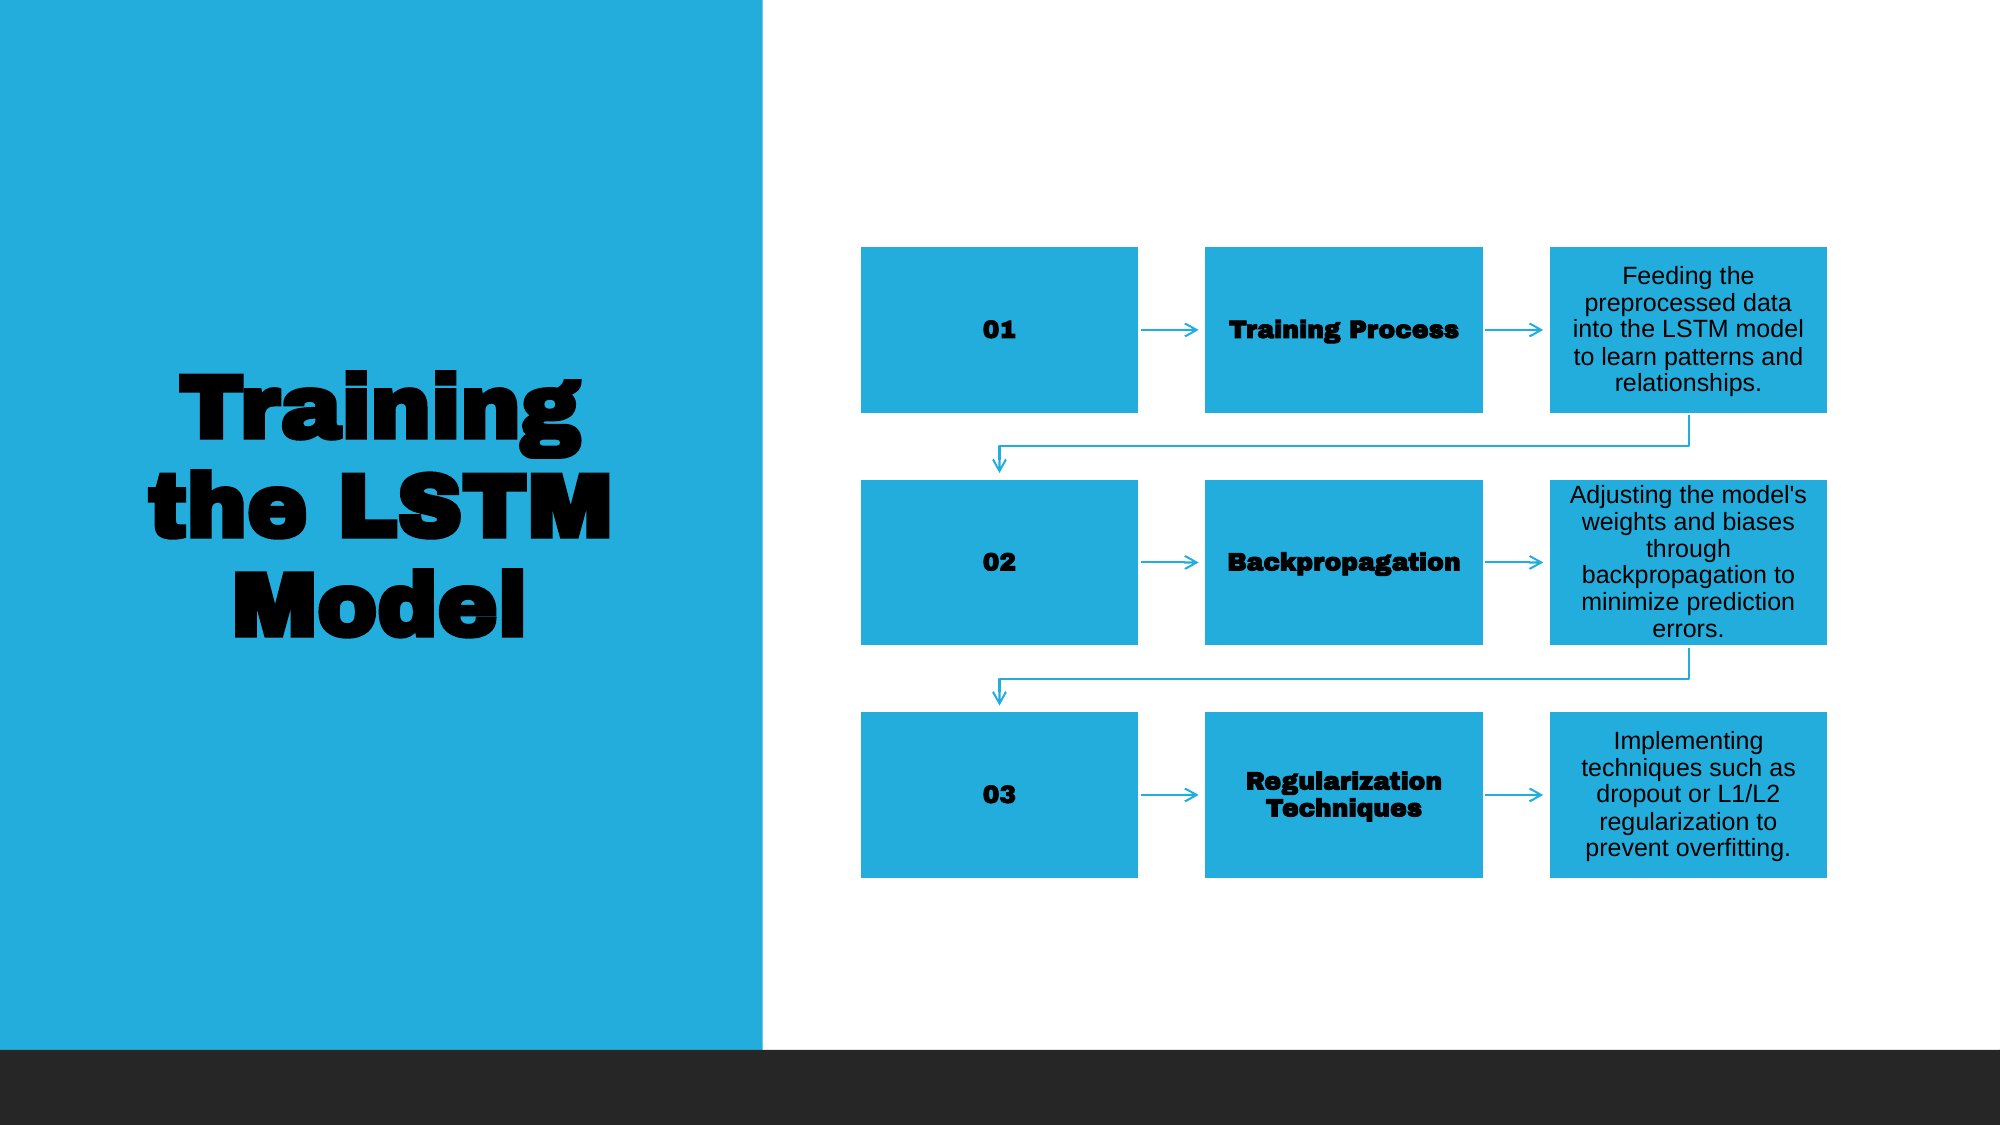

# Training the LSTM Model

01

Training Process

Feeding the preprocessed data into the LSTM model to learn patterns and relationships.

02

Backpropagation

Adjusting the model's weights and biases through backpropagation to minimize prediction errors.

03

Regularization Techniques
Implementing techniques such as dropout or L1/L2 regularization to prevent overfitting.